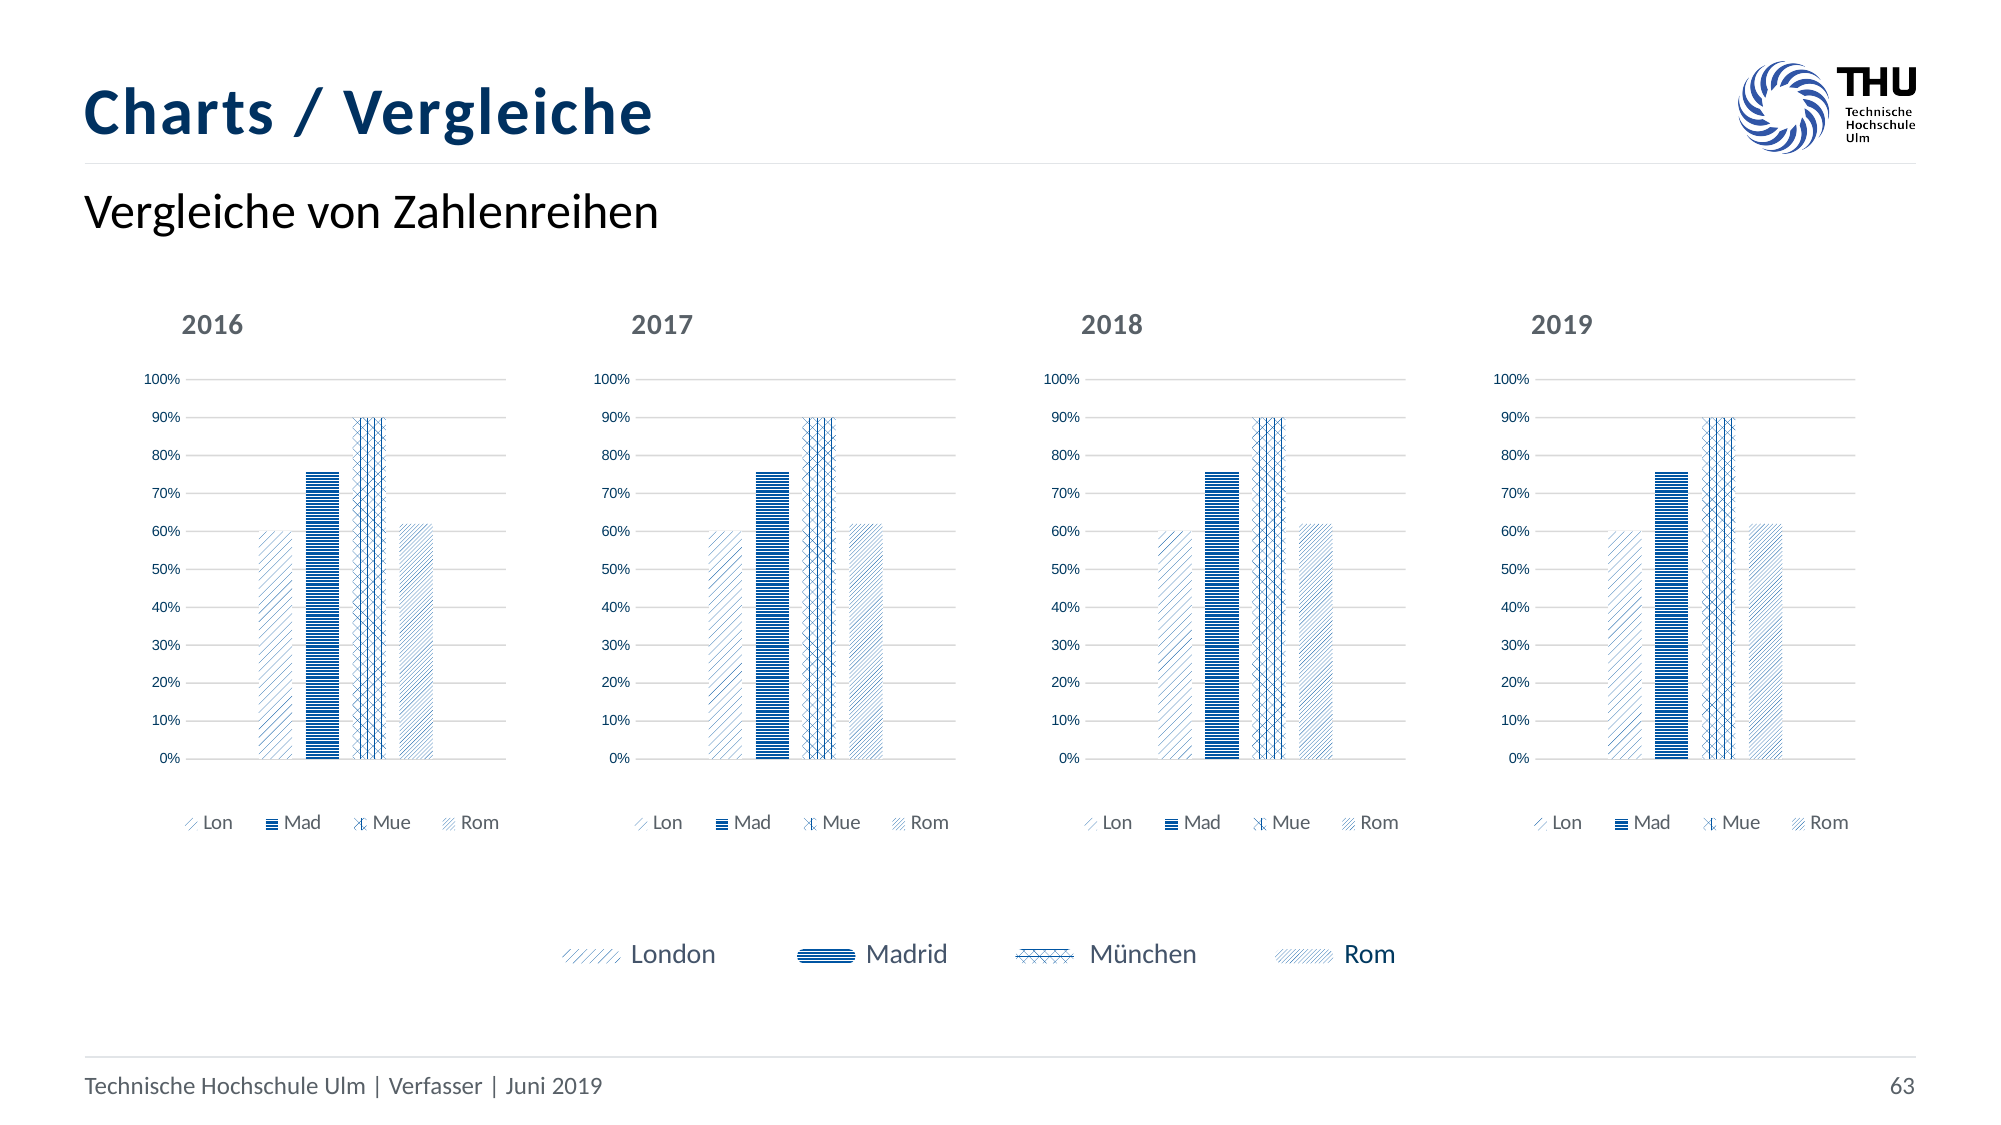

# Charts / Vergleiche
Vergleiche von Zahlenreihen

### Chart: 2016

| Category | Lon | Mad | Mue | Rom |
|---|---|---|---|---|
| Year 2014 | 0.6 | 0.76 | 0.9 | 0.62 |

### Chart: 2017

| Category | Lon | Mad | Mue | Rom |
|---|---|---|---|---|
| Year 2014 | 0.6 | 0.76 | 0.9 | 0.62 |

### Chart: 2018

| Category | Lon | Mad | Mue | Rom |
|---|---|---|---|---|
| Year 2014 | 0.6 | 0.76 | 0.9 | 0.62 |

### Chart: 2019

| Category | Lon | Mad | Mue | Rom |
|---|---|---|---|---|
| Year 2014 | 0.6 | 0.76 | 0.9 | 0.62 |
London
Madrid
München
Rom

Technische Hochschule Ulm | Verfasser | Juni 2019